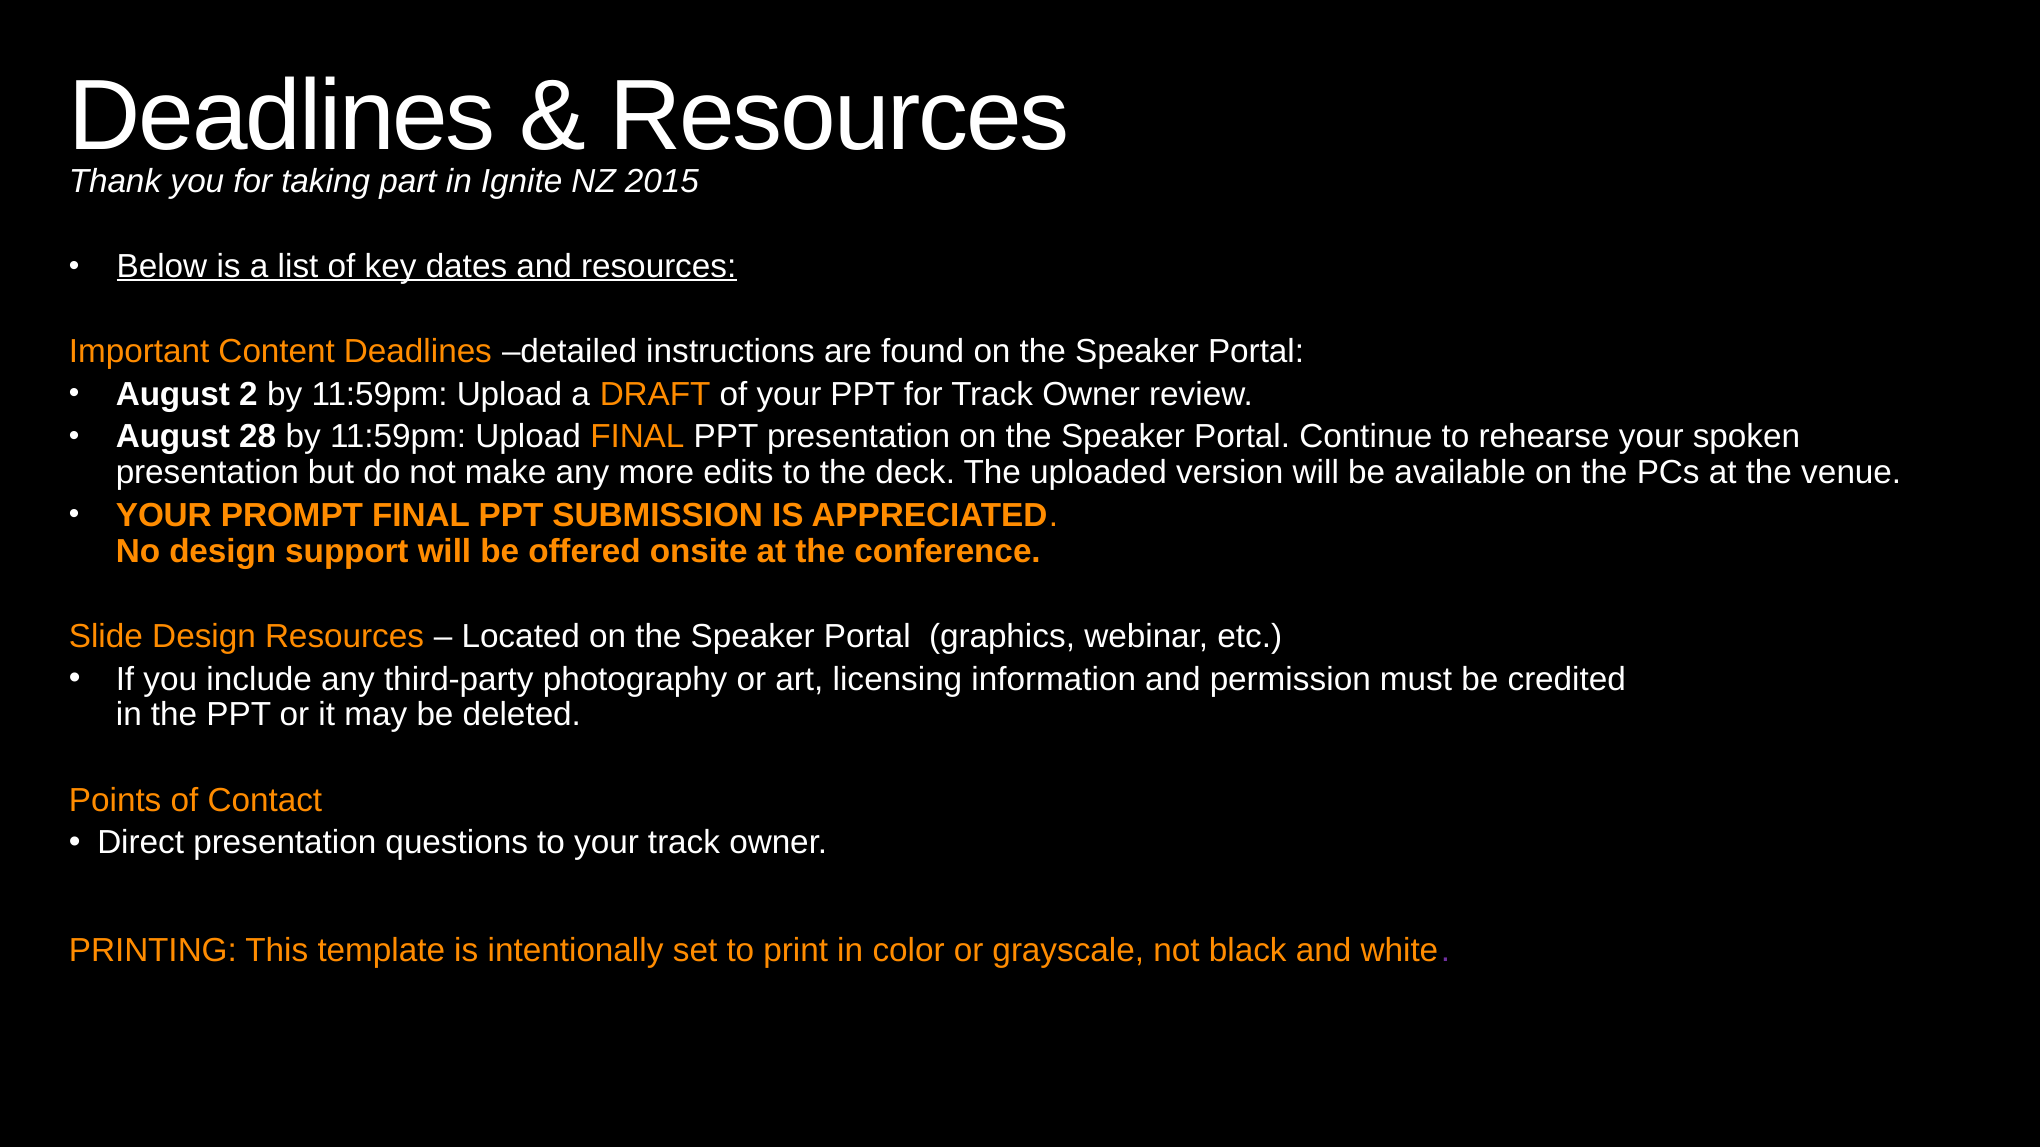

# Deadlines & Resources
Thank you for taking part in Ignite NZ 2015

Below is a list of key dates and resources:

Important Content Deadlines –detailed instructions are found on the Speaker Portal:
August 2 by 11:59pm: Upload a DRAFT of your PPT for Track Owner review.
August 28 by 11:59pm: Upload FINAL PPT presentation on the Speaker Portal. Continue to rehearse your spoken
presentation but do not make any more edits to the deck. The uploaded version will be available on the PCs at the venue.
YOUR PROMPT FINAL PPT SUBMISSION IS APPRECIATED.
No design support will be offered onsite at the conference.

Slide Design Resources – Located on the Speaker Portal  (graphics, webinar, etc.)
If you include any third-party photography or art, licensing information and permission must be credited
in the PPT or it may be deleted.

Points of Contact
Direct presentation questions to your track owner.

PRINTING: This template is intentionally set to print in color or grayscale, not black and white.